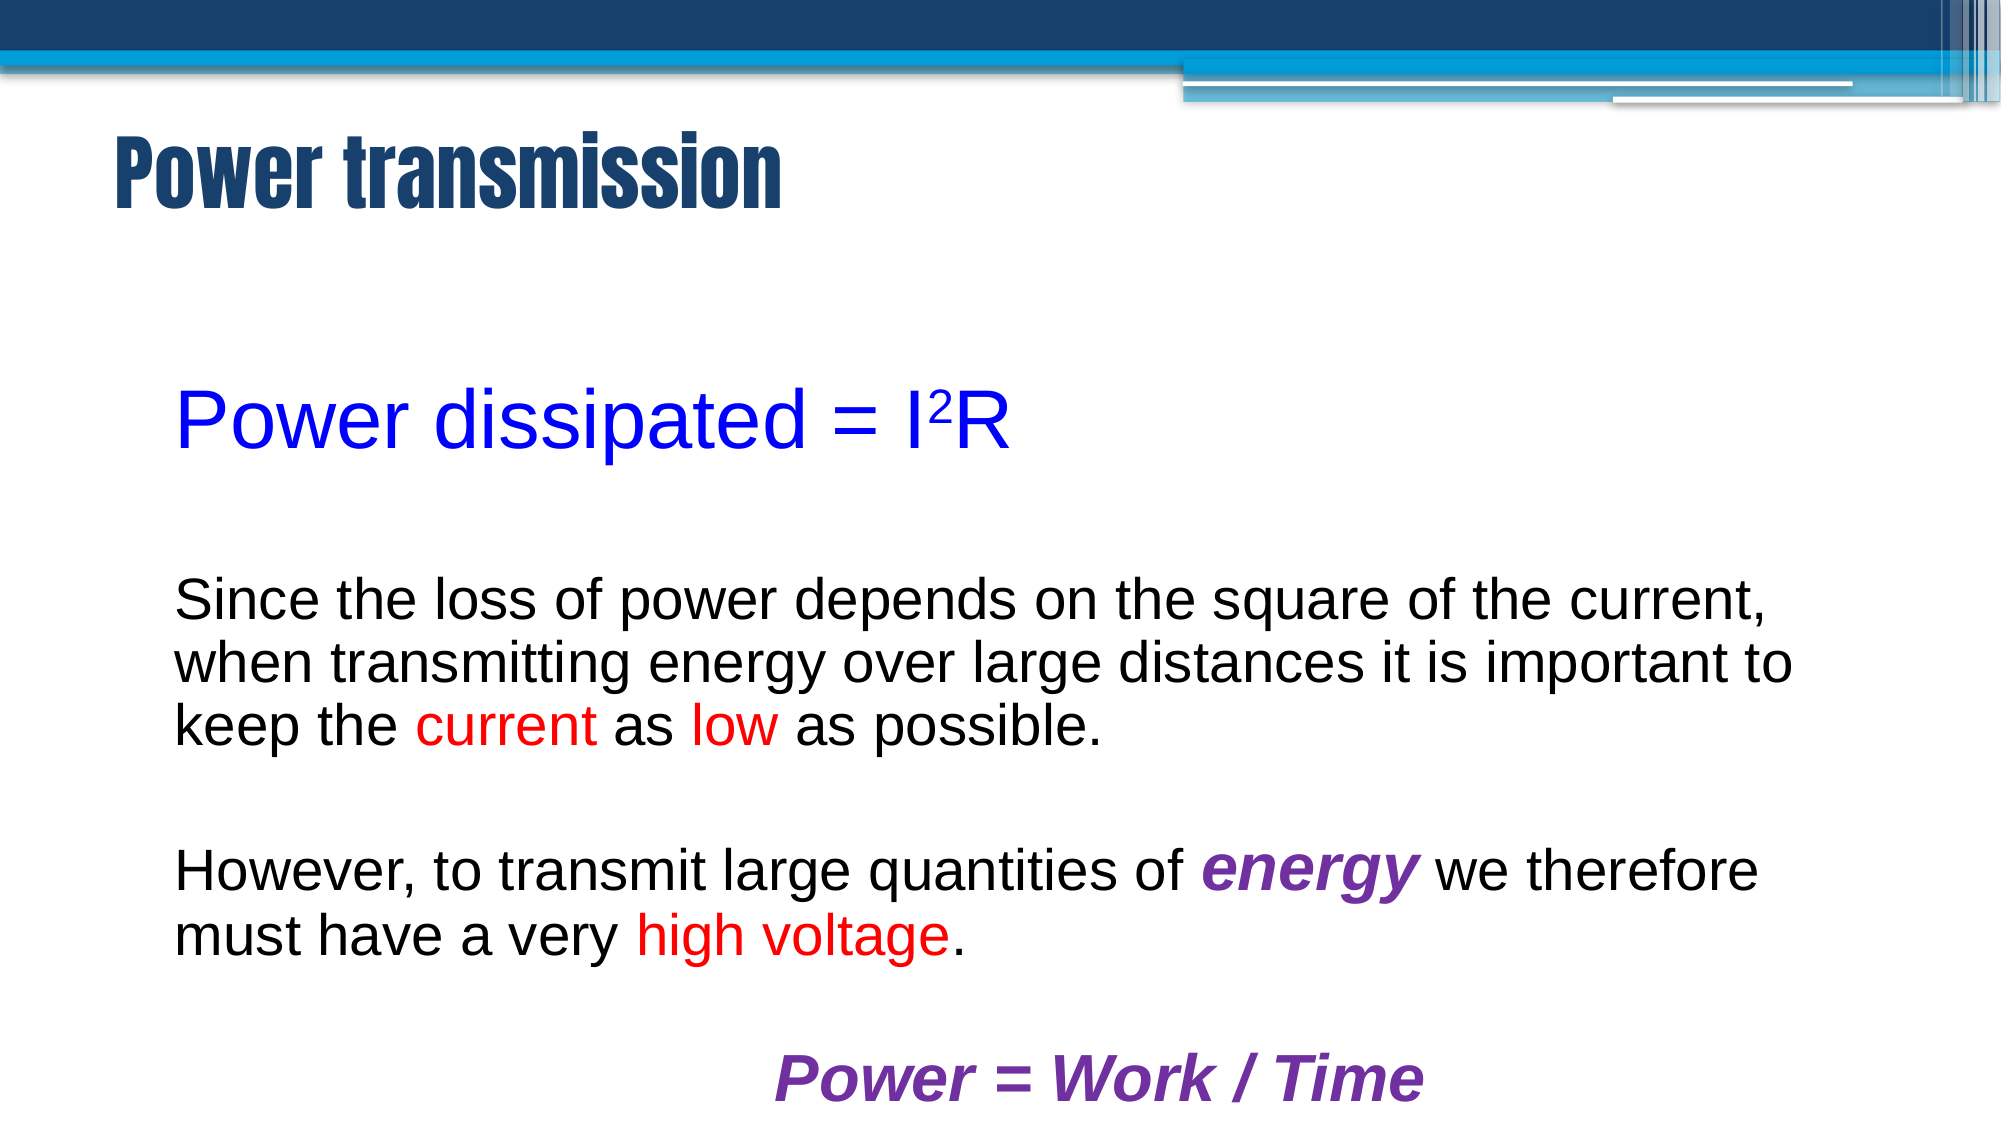

# Power transmission
	Power dissipated = I2R

	Since the loss of power depends on the square of the current, when transmitting energy over large distances it is important to keep the current as low as possible.

	However, to transmit large quantities of energy we therefore must have a very high voltage.

					Power = Work / Time